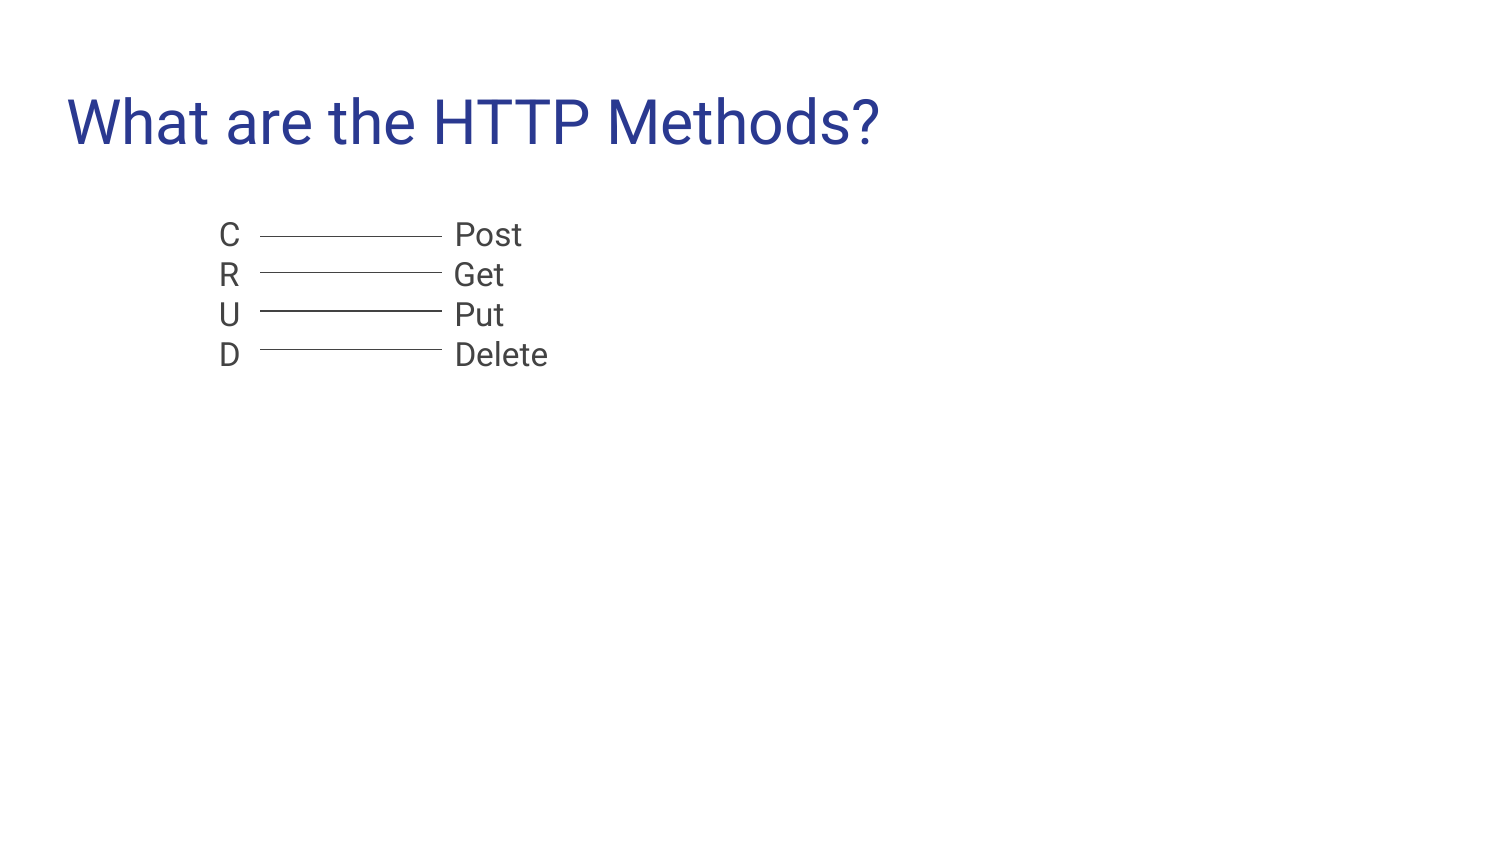

# What are the HTTP Methods?
C                          Post
R                          Get
U                          Put
D                          Delete